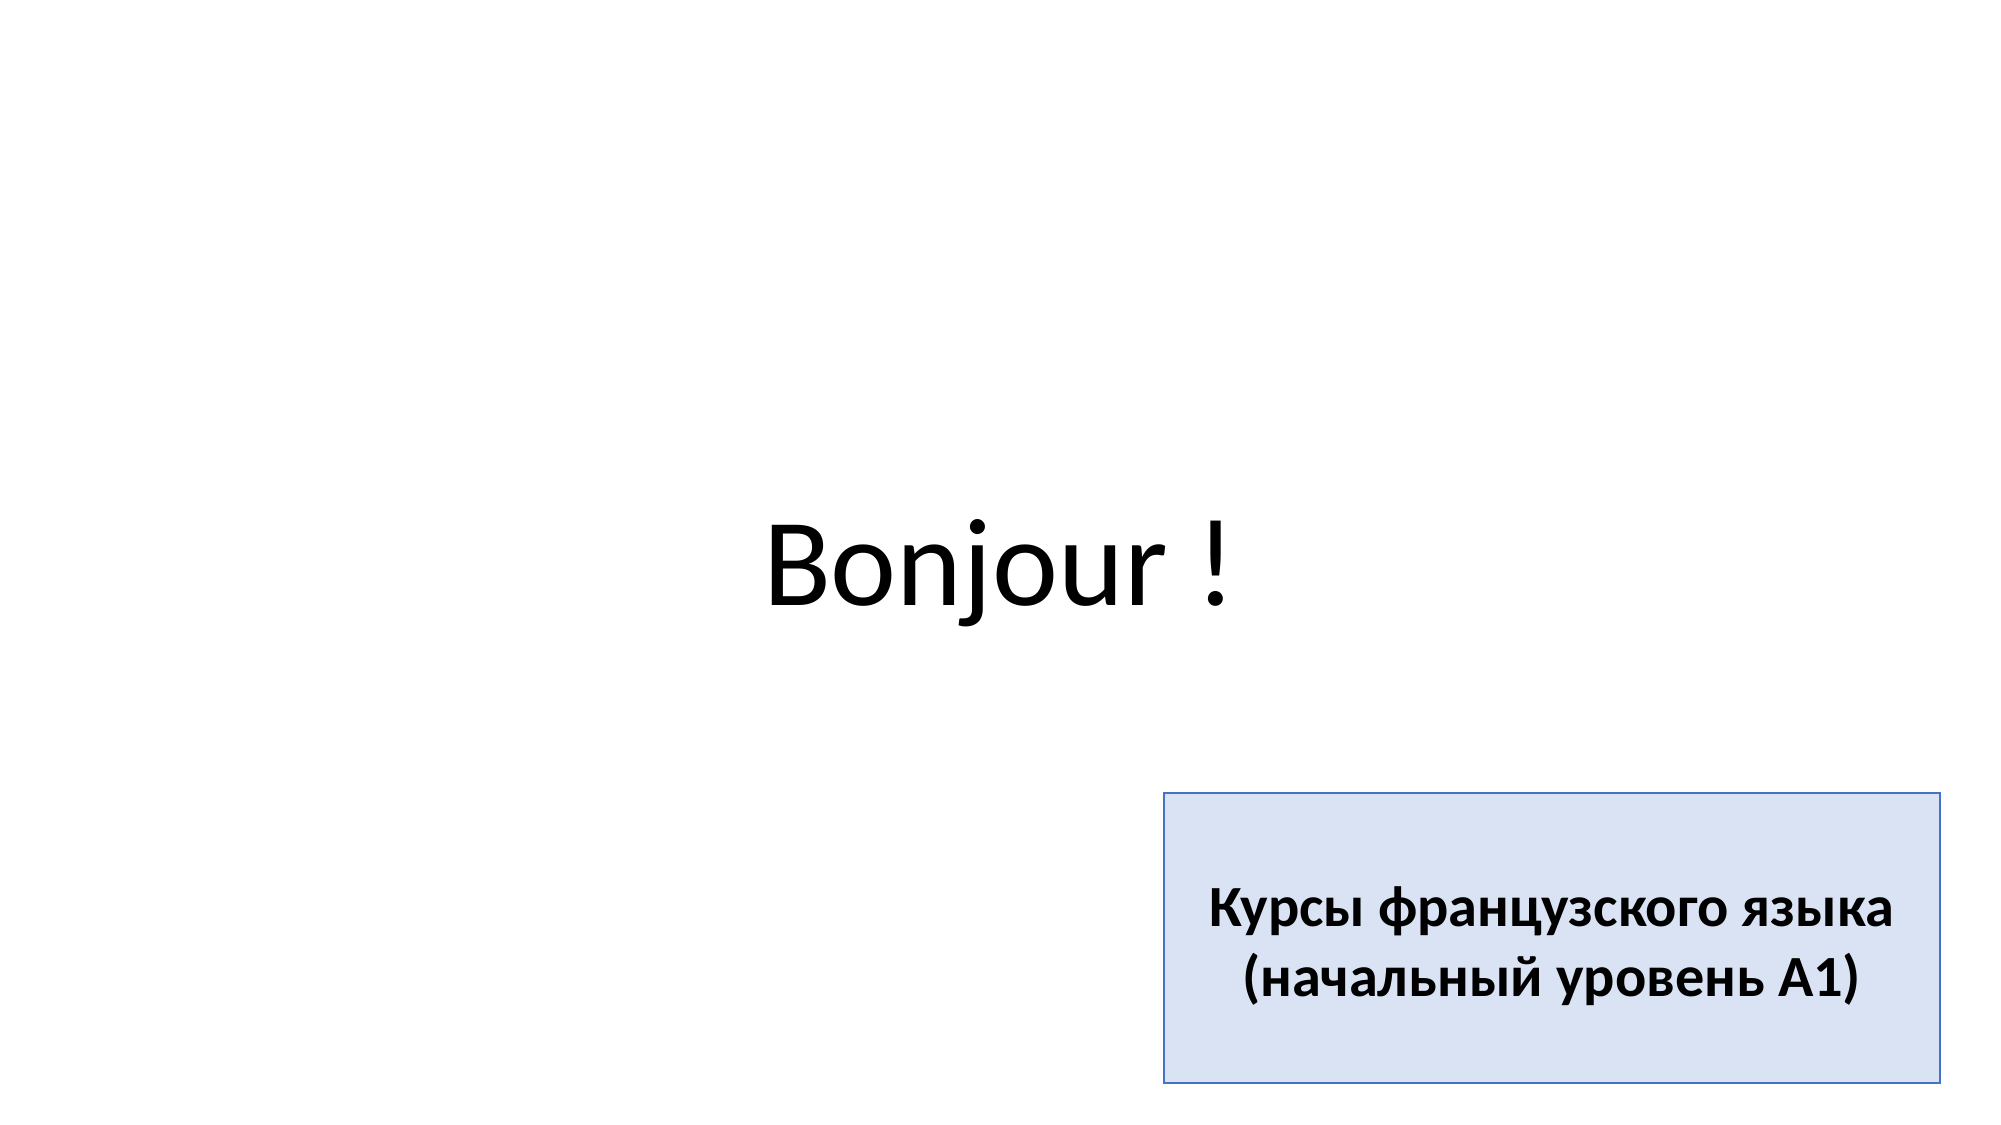

# Bonjour !
Курсы французского языка (начальный уровень А1)